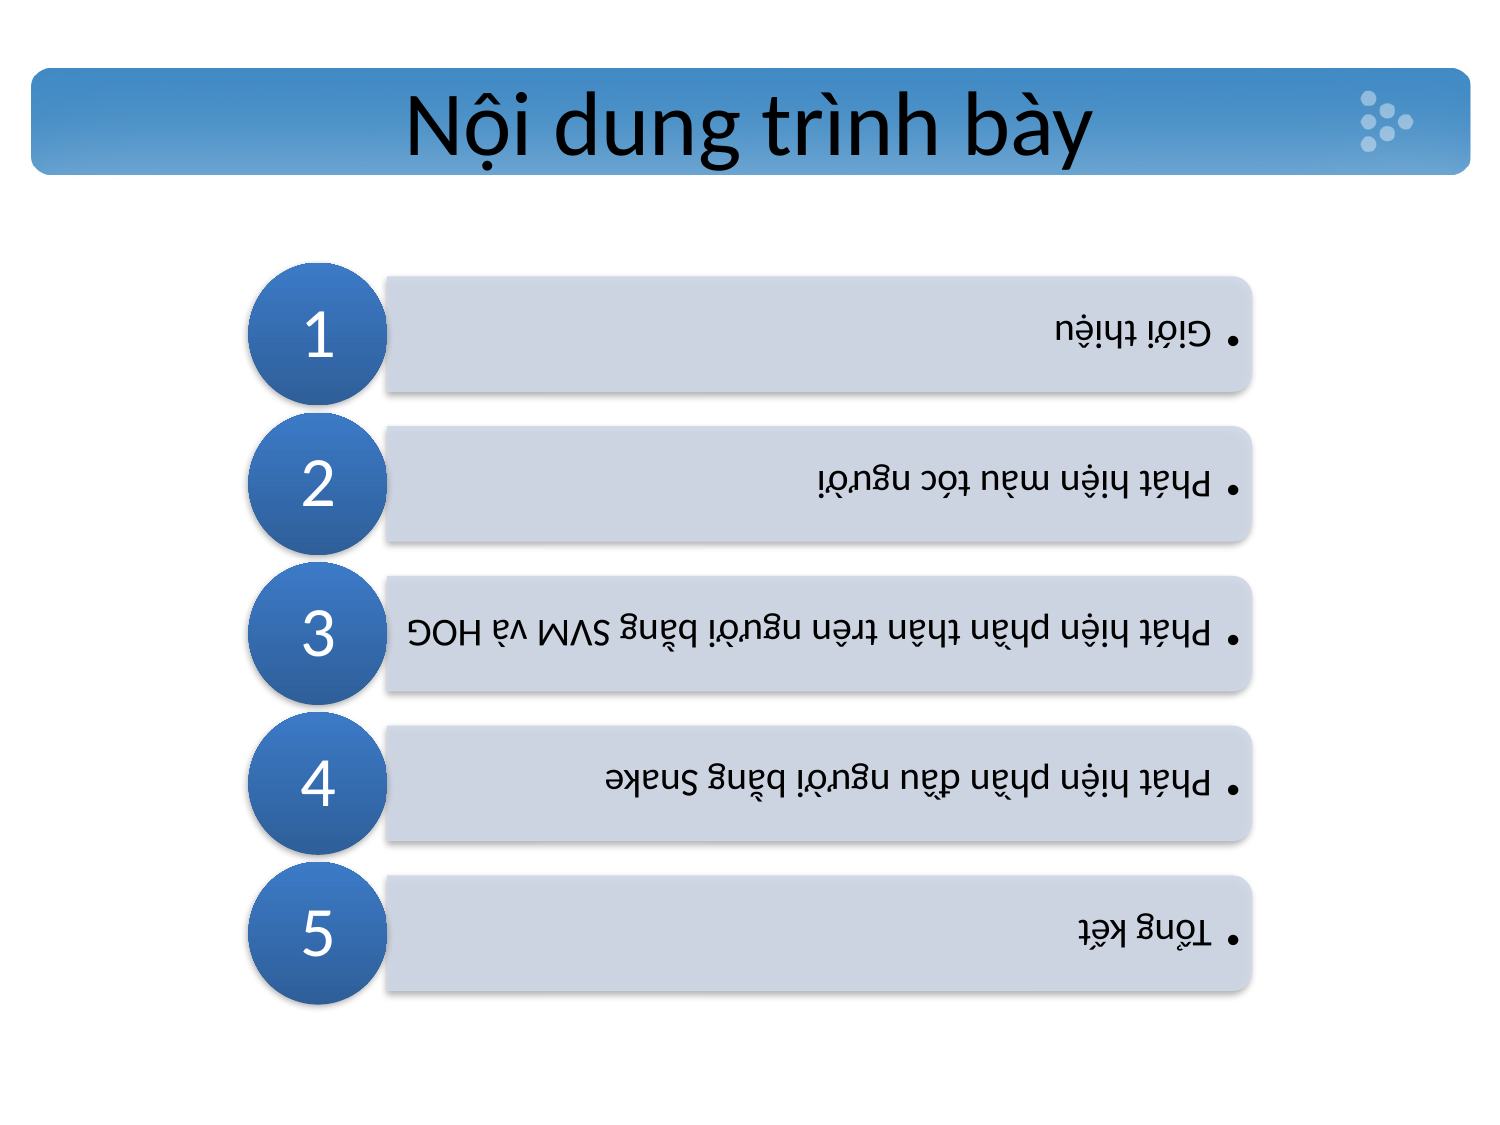

# Nội dung trình bày
Giới thiệu
1
Phát hiện màu tóc người
2
Phát hiện phần thân trên người bằng SVM và HOG
3
Phát hiện phần đầu người bằng Snake
4
Tổng kết
5